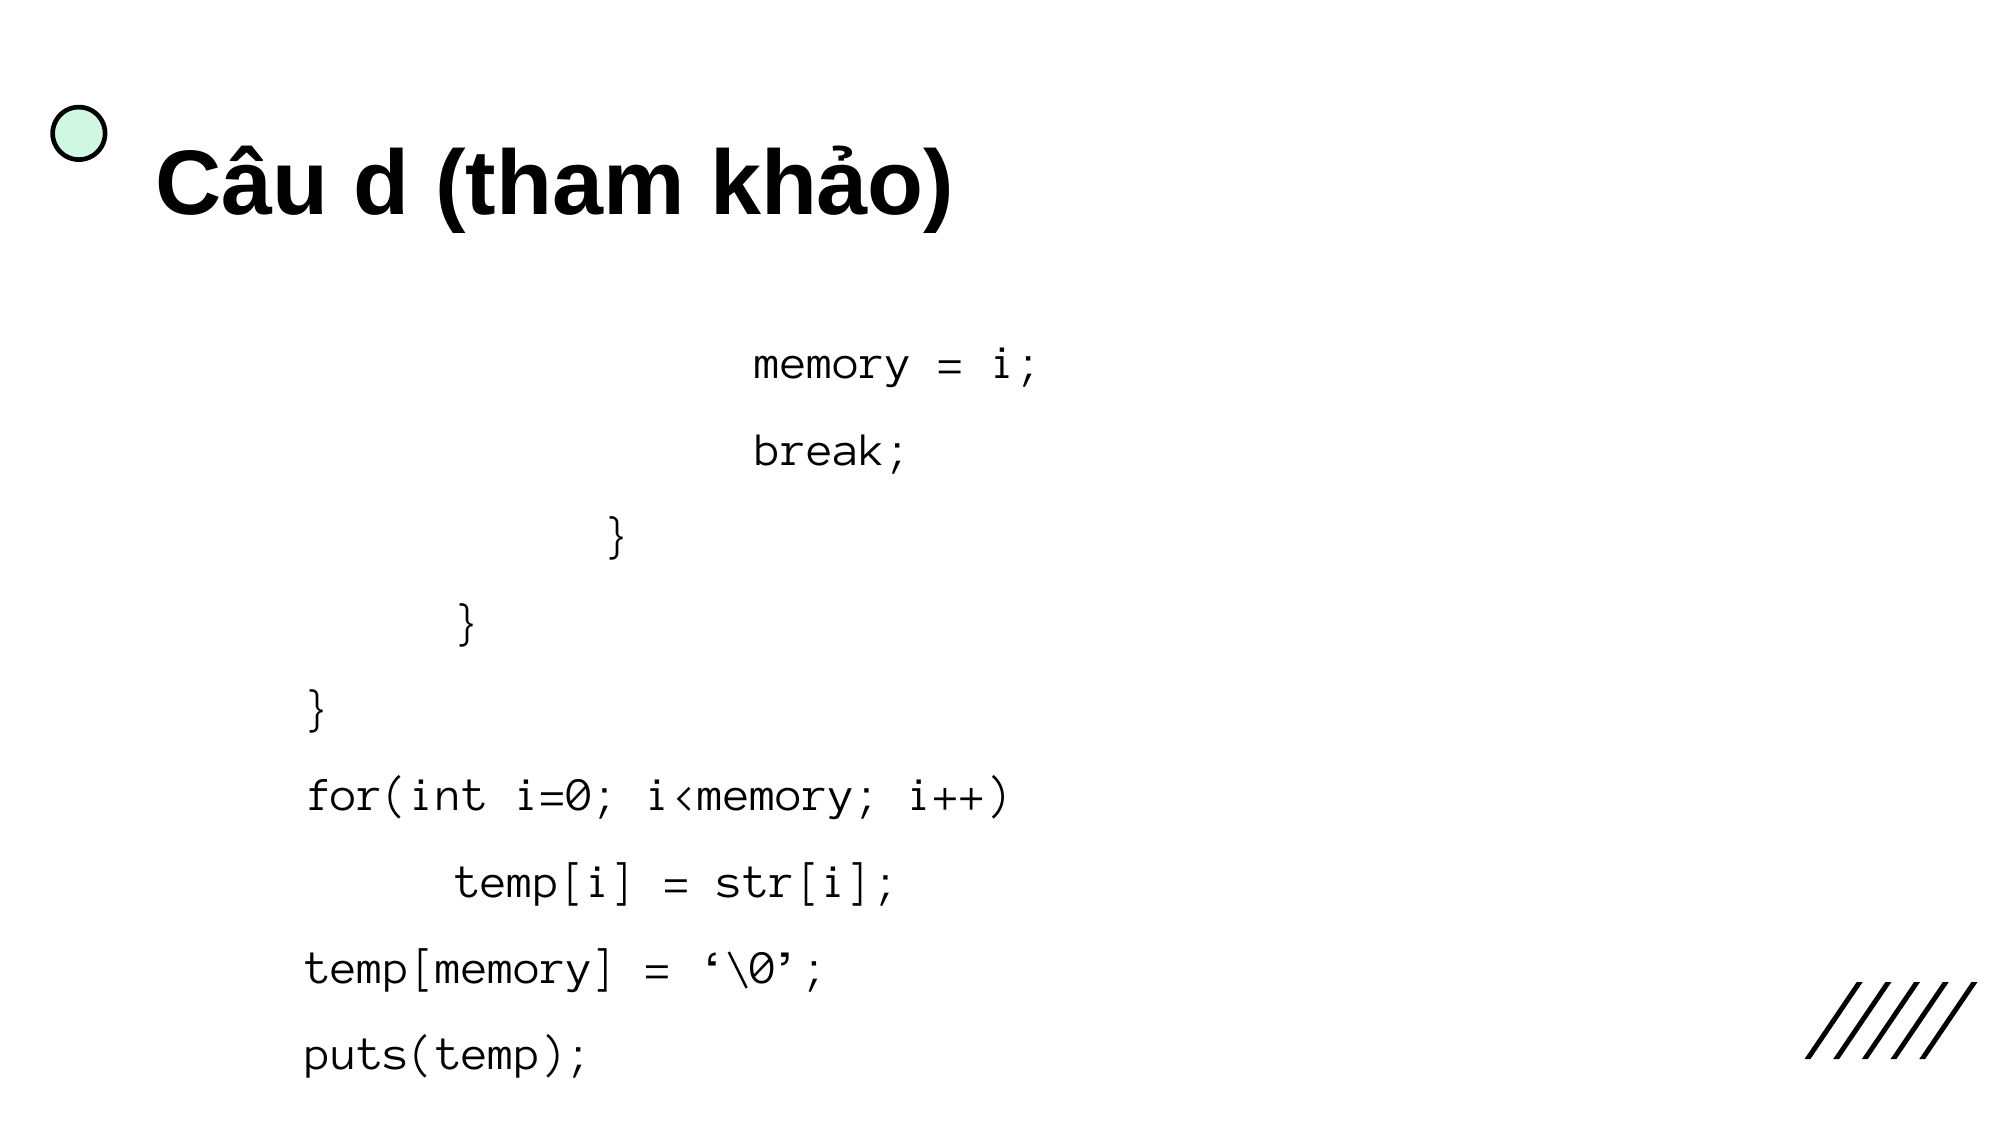

# Câu d (tham khảo)
				memory = i;
				break;
			}
		}
	}
	for(int i=0; i<memory; i++)
		temp[i] = str[i];
	temp[memory] = ‘\0’;
	puts(temp);